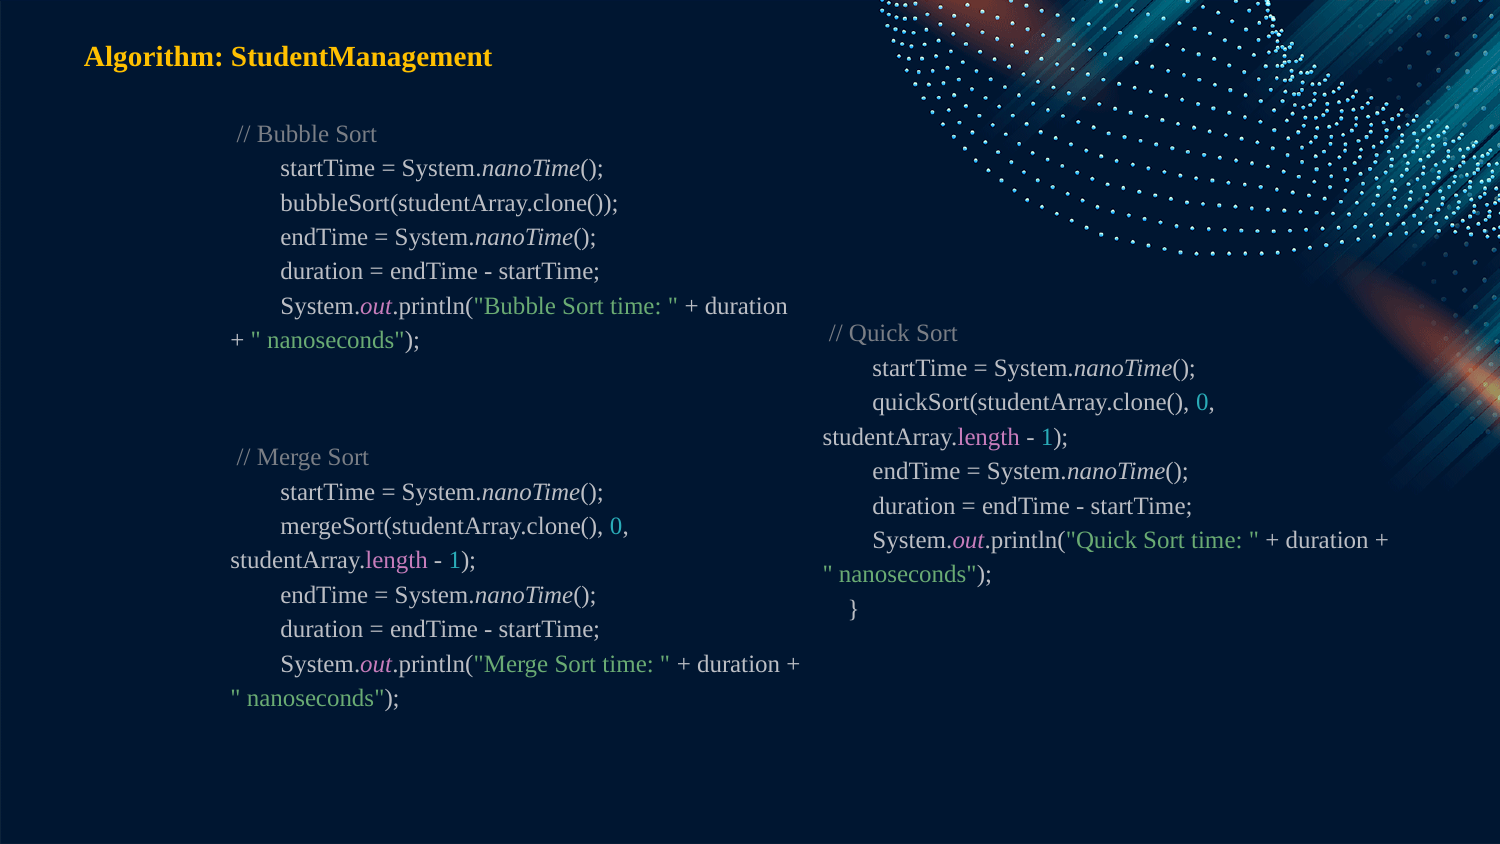

Algorithm: StudentManagement
 // Bubble Sort
        startTime = System.nanoTime();
        bubbleSort(studentArray.clone());
        endTime = System.nanoTime();
        duration = endTime - startTime;
        System.out.println("Bubble Sort time: " + duration + " nanoseconds");
 // Quick Sort
        startTime = System.nanoTime();
        quickSort(studentArray.clone(), 0, studentArray.length - 1);
        endTime = System.nanoTime();
        duration = endTime - startTime;
        System.out.println("Quick Sort time: " + duration + " nanoseconds");
    }
 // Merge Sort
        startTime = System.nanoTime();
        mergeSort(studentArray.clone(), 0, studentArray.length - 1);
        endTime = System.nanoTime();
        duration = endTime - startTime;
        System.out.println("Merge Sort time: " + duration + " nanoseconds");